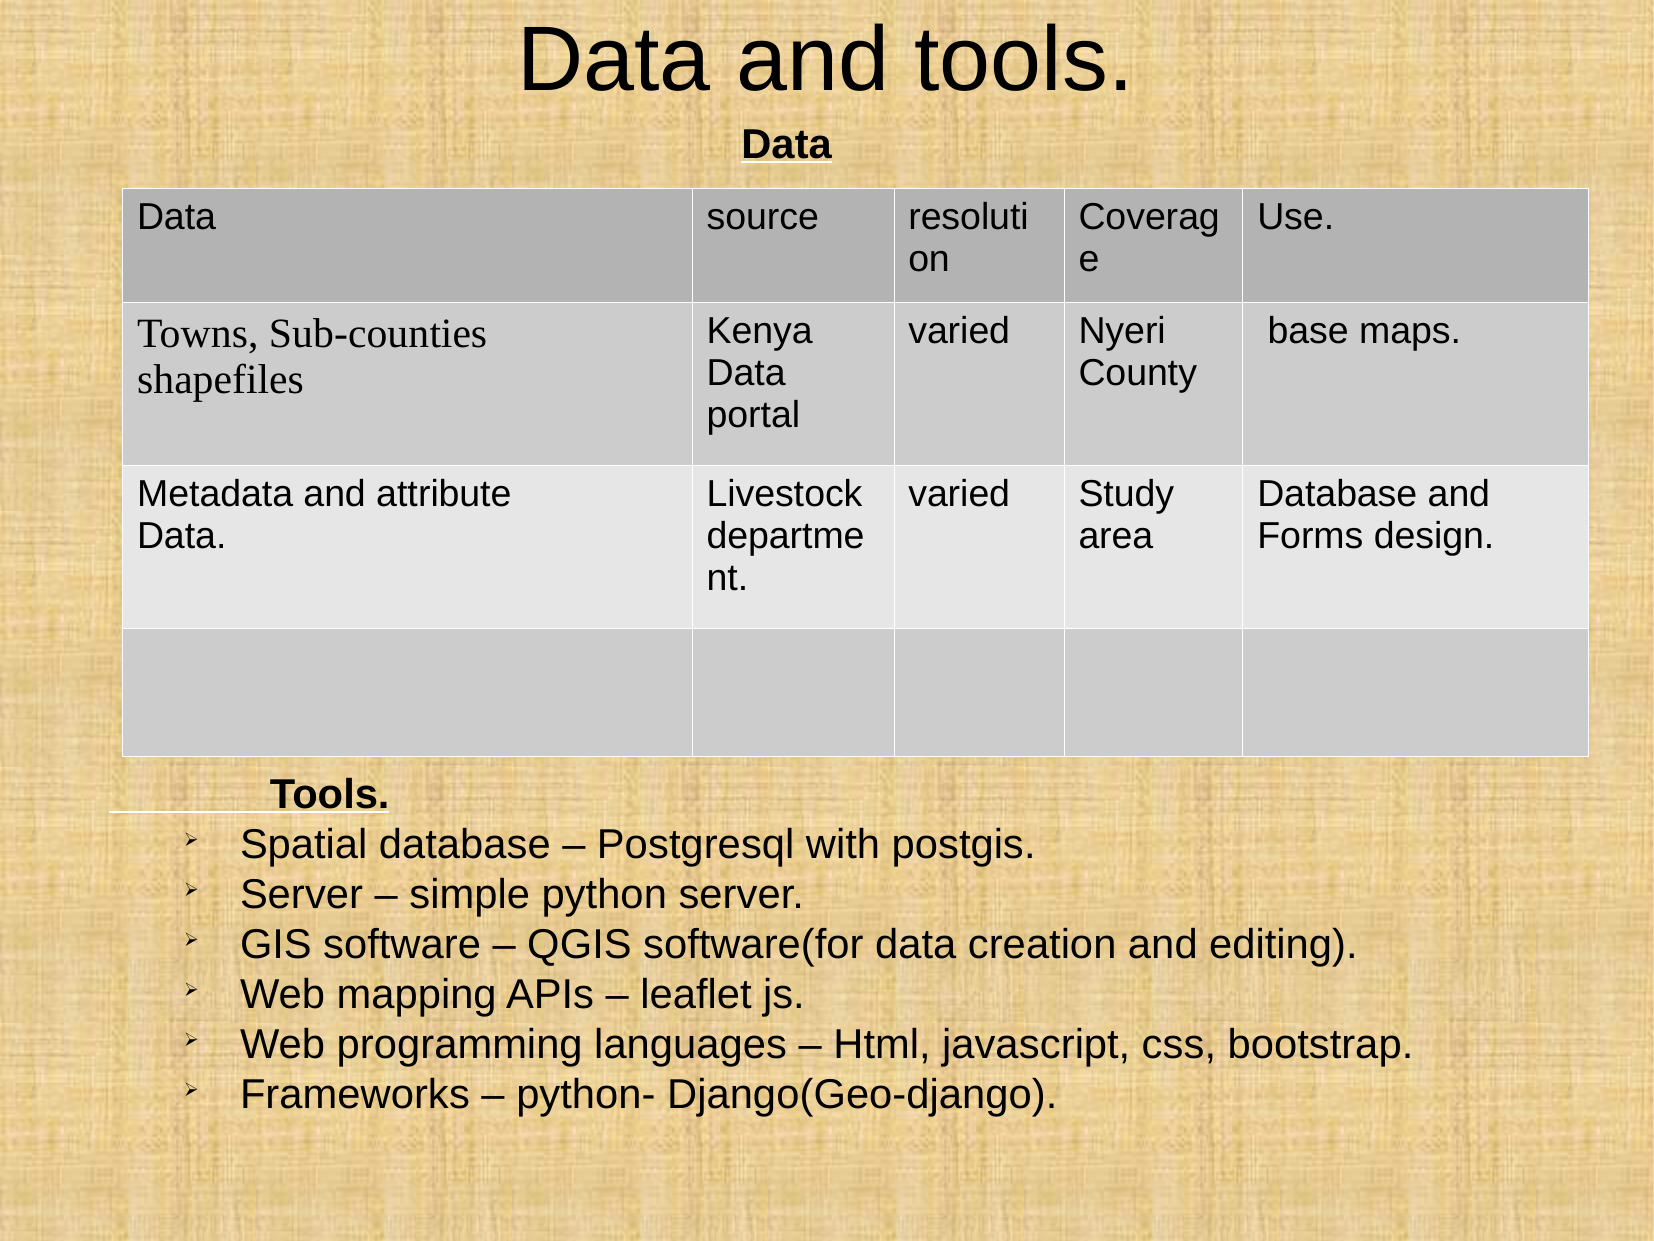

Data and tools.
                                                       Data

              Tools.
Spatial database – Postgresql with postgis.
Server – simple python server.
GIS software – QGIS software(for data creation and editing).
Web mapping APIs – leaflet js.
Web programming languages – Html, javascript, css, bootstrap.
Frameworks – python- Django(Geo-django).

| Data | source | resolution | Coverage | Use. |
| --- | --- | --- | --- | --- |
| Towns, Sub-counties shapefiles | Kenya Data portal | varied | Nyeri County | base maps. |
| Metadata and attribute Data. | Livestock department. | varied | Study area | Database and Forms design. |
|  |  |  |  |  |